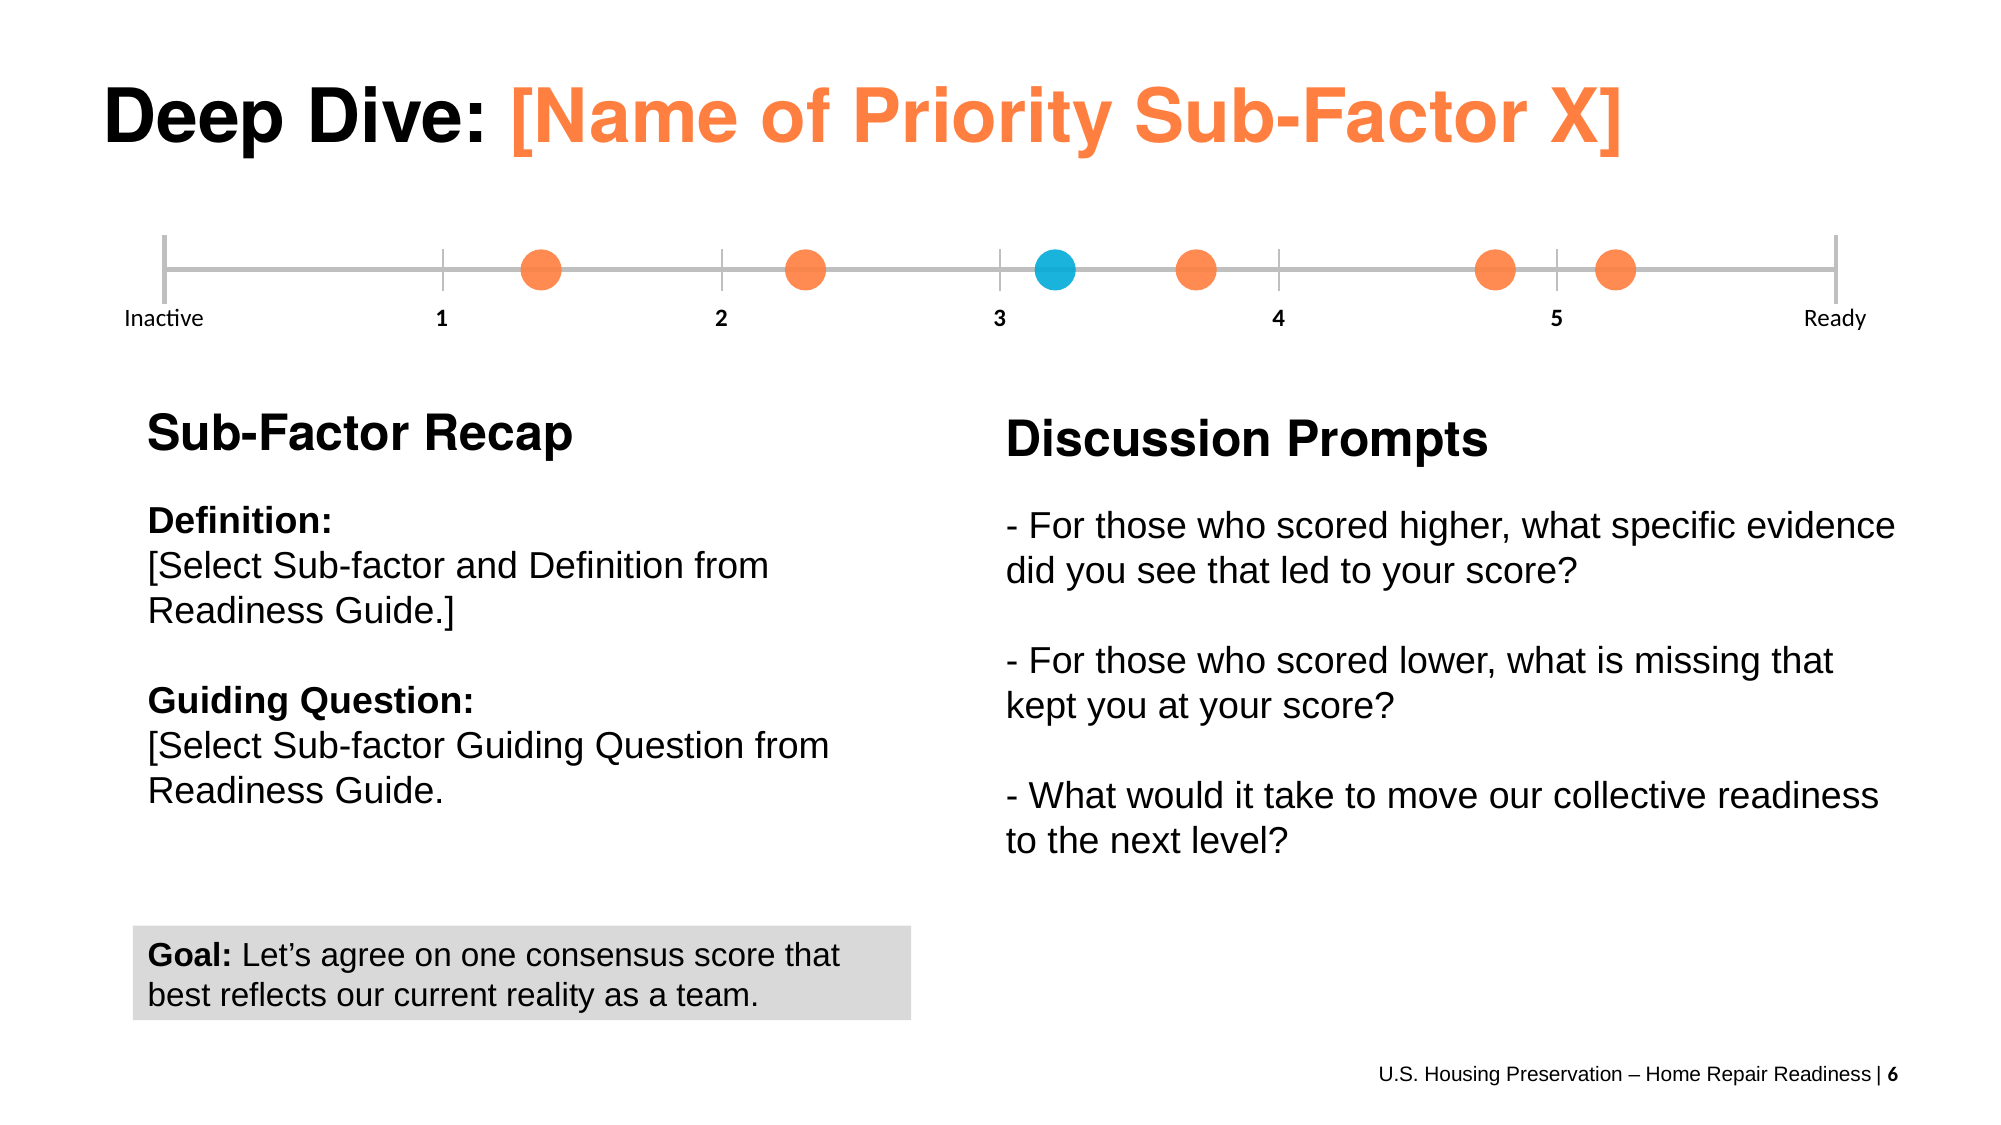

# Deep Dive: [Name of Priority Sub-Factor X]

Inactive
1
2
3
4
5
Ready
Sub-Factor Recap

Definition:
[Select Sub-factor and Definition from Readiness Guide.]

Guiding Question:
[Select Sub-factor Guiding Question from Readiness Guide.
Discussion Prompts

- For those who scored higher, what specific evidence did you see that led to your score?

- For those who scored lower, what is missing that kept you at your score?

- What would it take to move our collective readiness to the next level?
Goal: Let’s agree on one consensus score that best reflects our current reality as a team.
U.S. Housing Preservation – Home Repair Readiness | 6